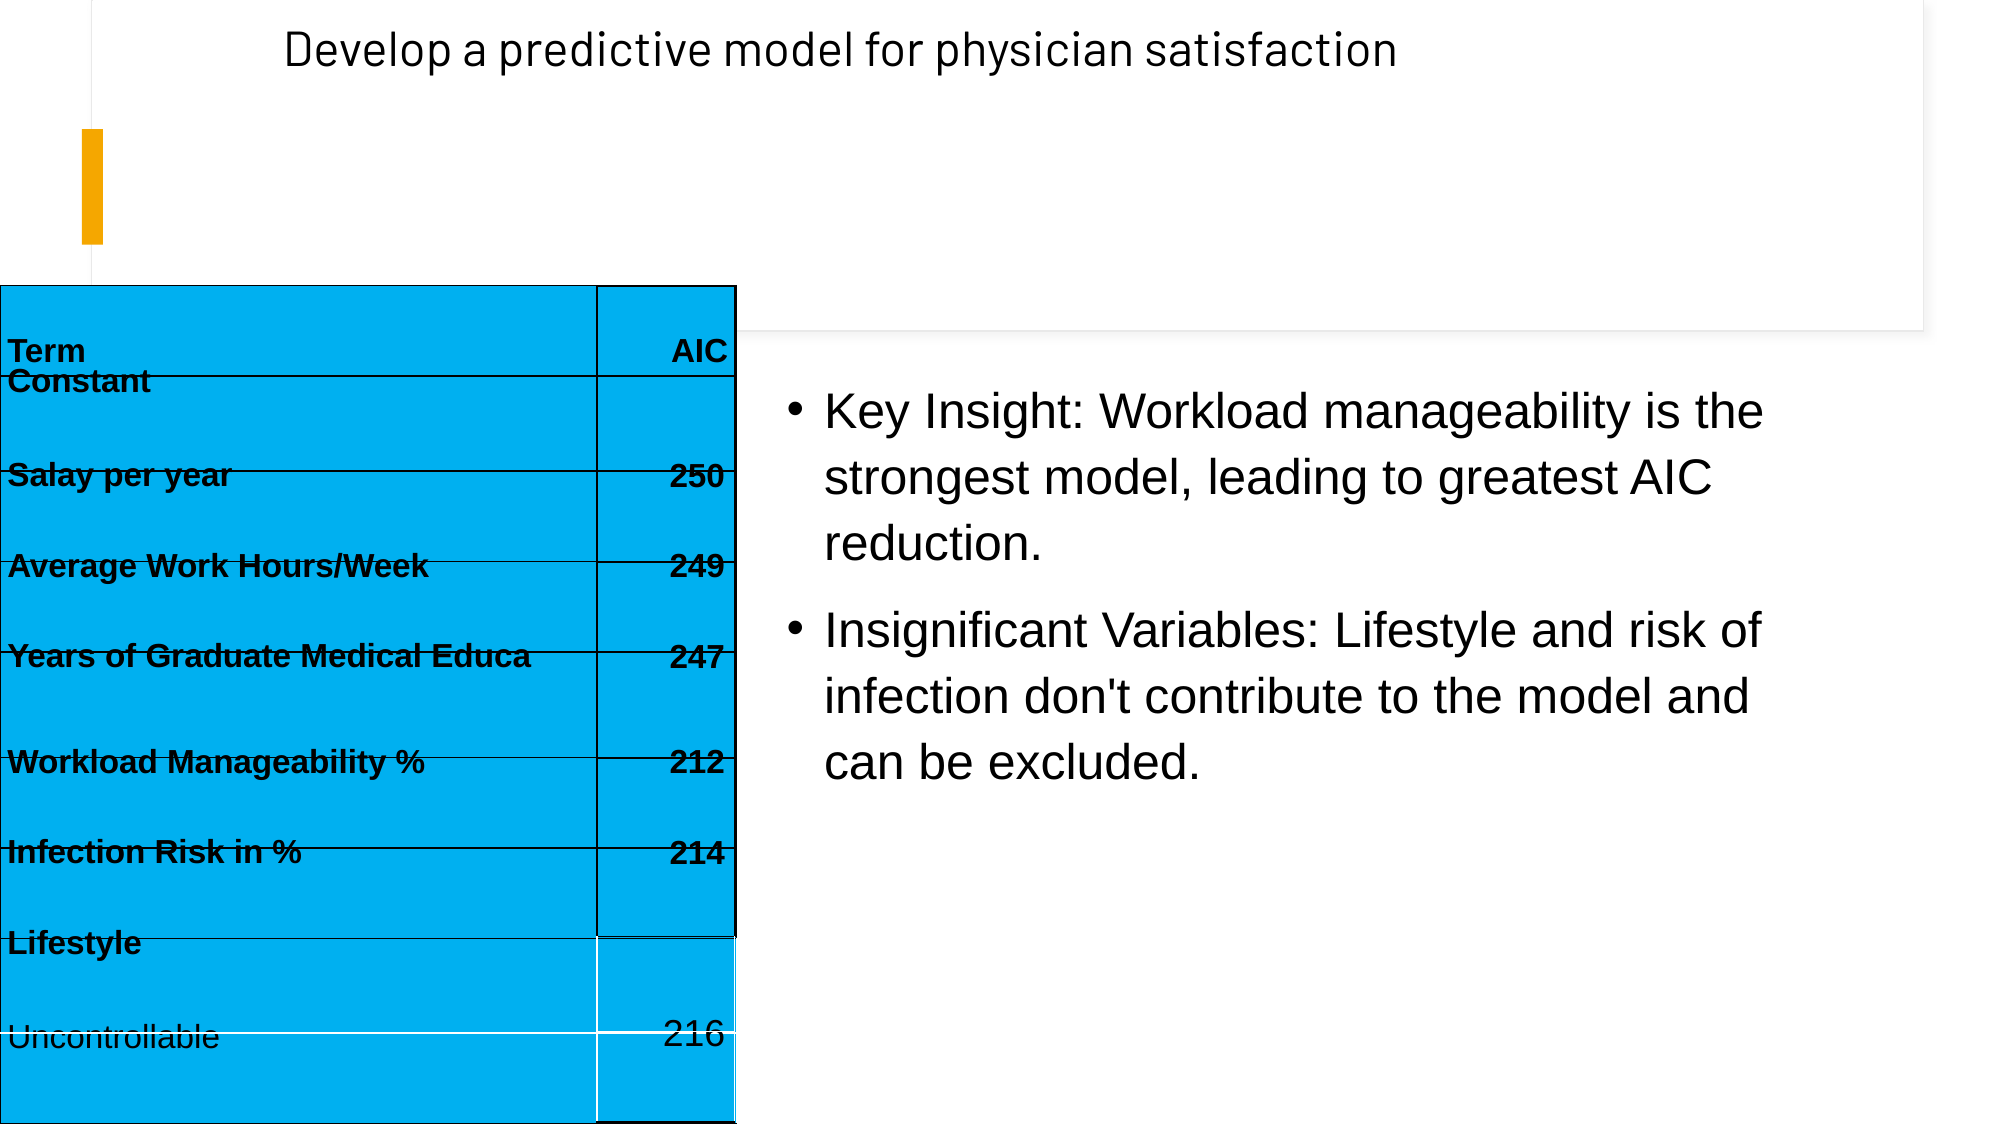

# Develop a predictive model for physician satisfaction
| Term |
| --- |
| Constant |
| Salay per year |
| Average Work Hours/Week |
| Years of Graduate Medical Educa |
| Workload Manageability % |
| Infection Risk in % |
| Lifestyle |
| Uncontrollable |
| AIC |
| --- |
|  |
| 250 |
| 249 |
| 247 |
| 212 |
| 214 |
|  |
| 216 |
Key Insight: Workload manageability is the strongest model, leading to greatest AIC reduction.
Insignificant Variables: Lifestyle and risk of infection don't contribute to the model and can be excluded.